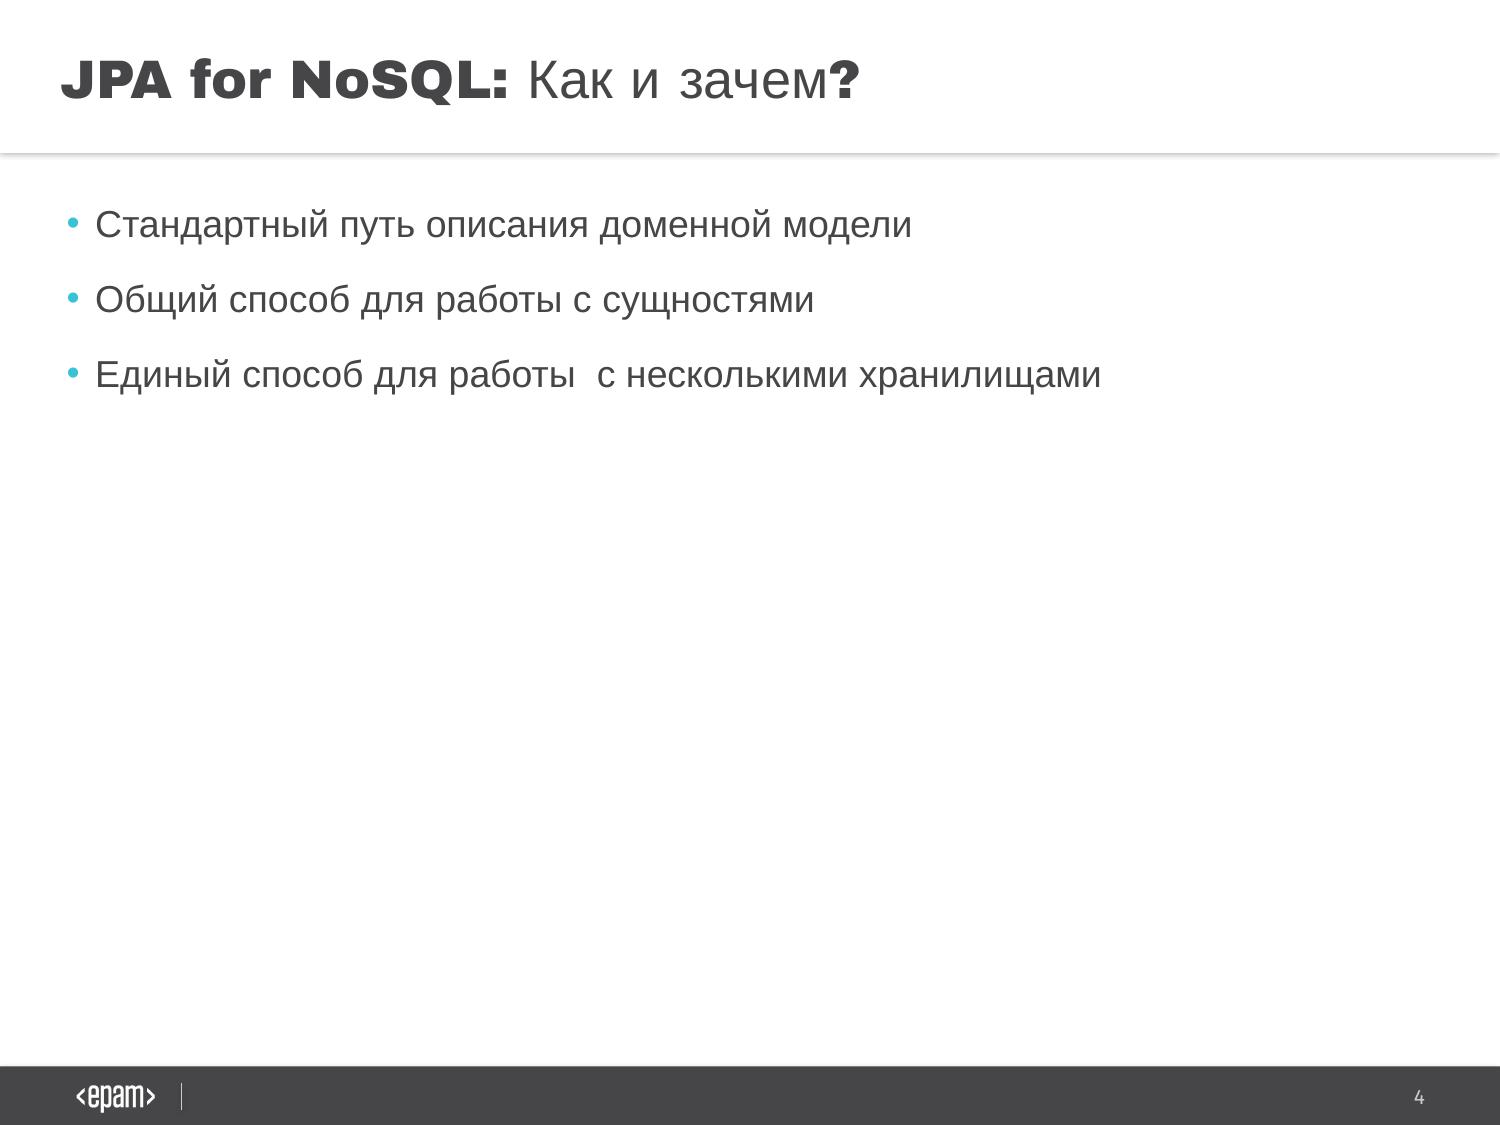

JPA for NoSQL: Как и зачем?
Стандартный путь описания доменной модели
Общий способ для работы с сущностями
Единый способ для работы  с несколькими хранилищами